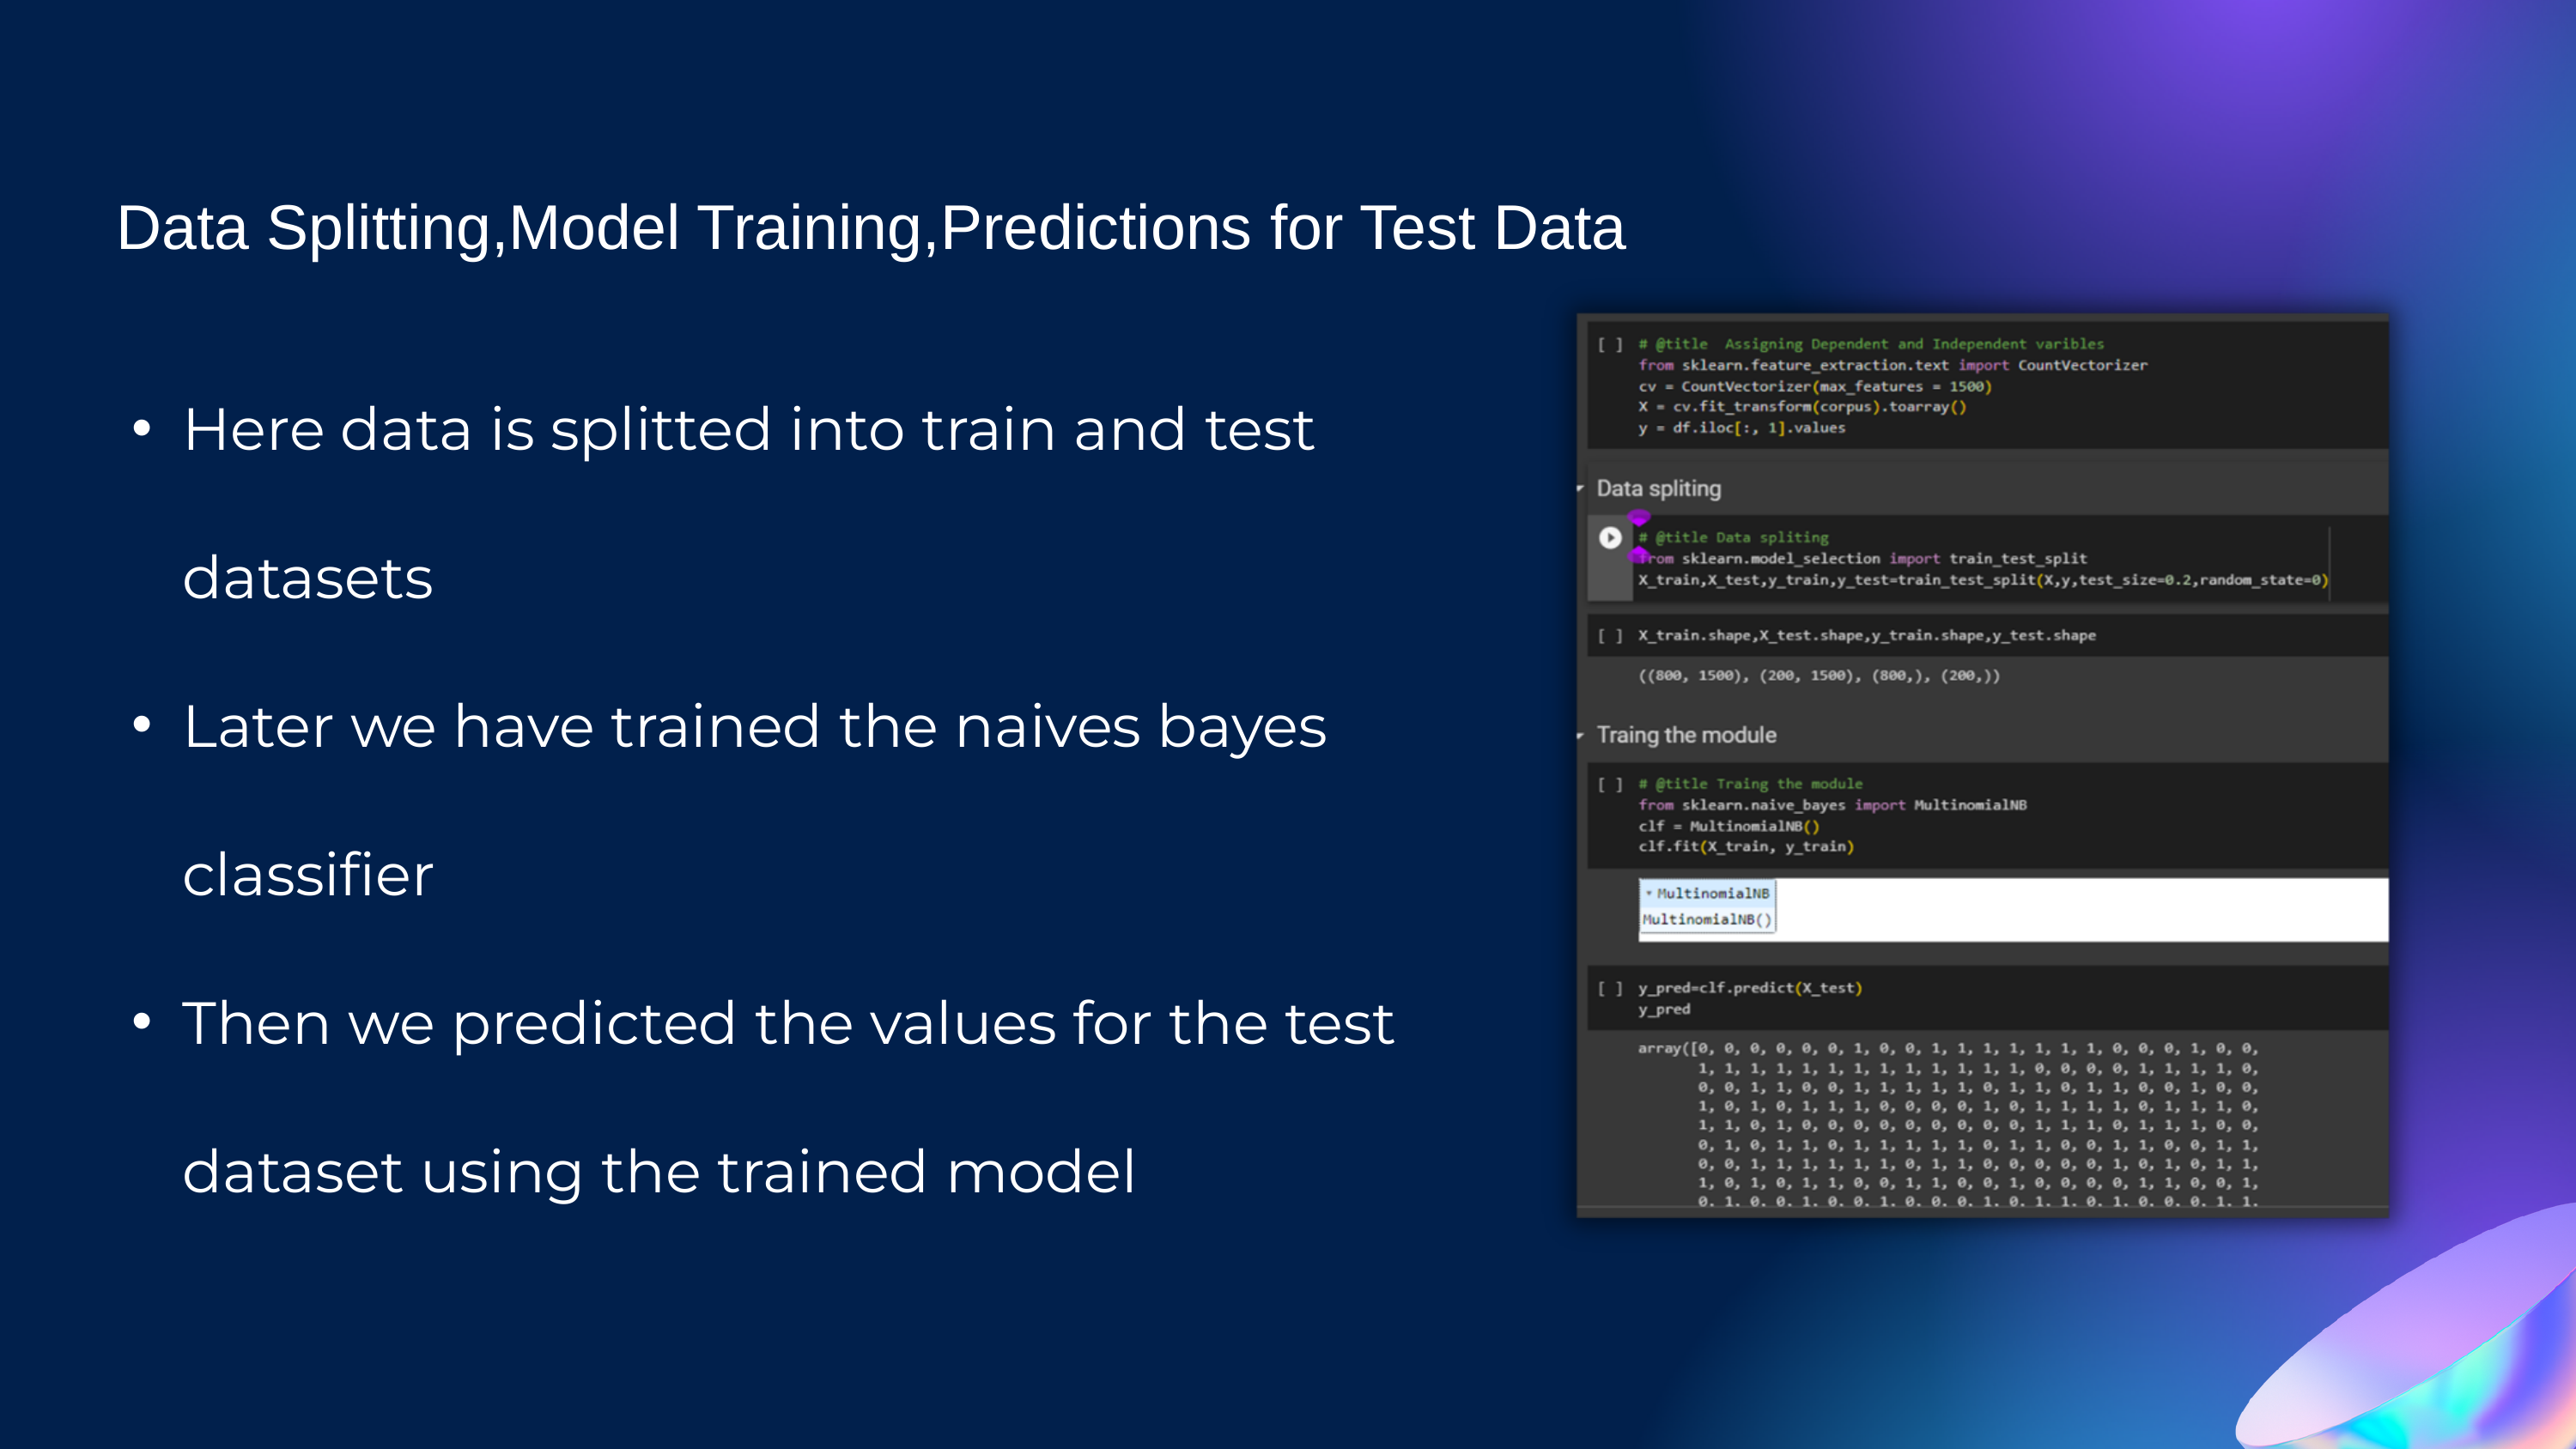

Data Splitting,Model Training,Predictions for Test Data

Here data is splitted into train and test datasets
Later we have trained the naives bayes classifier
Then we predicted the values for the test dataset using the trained model